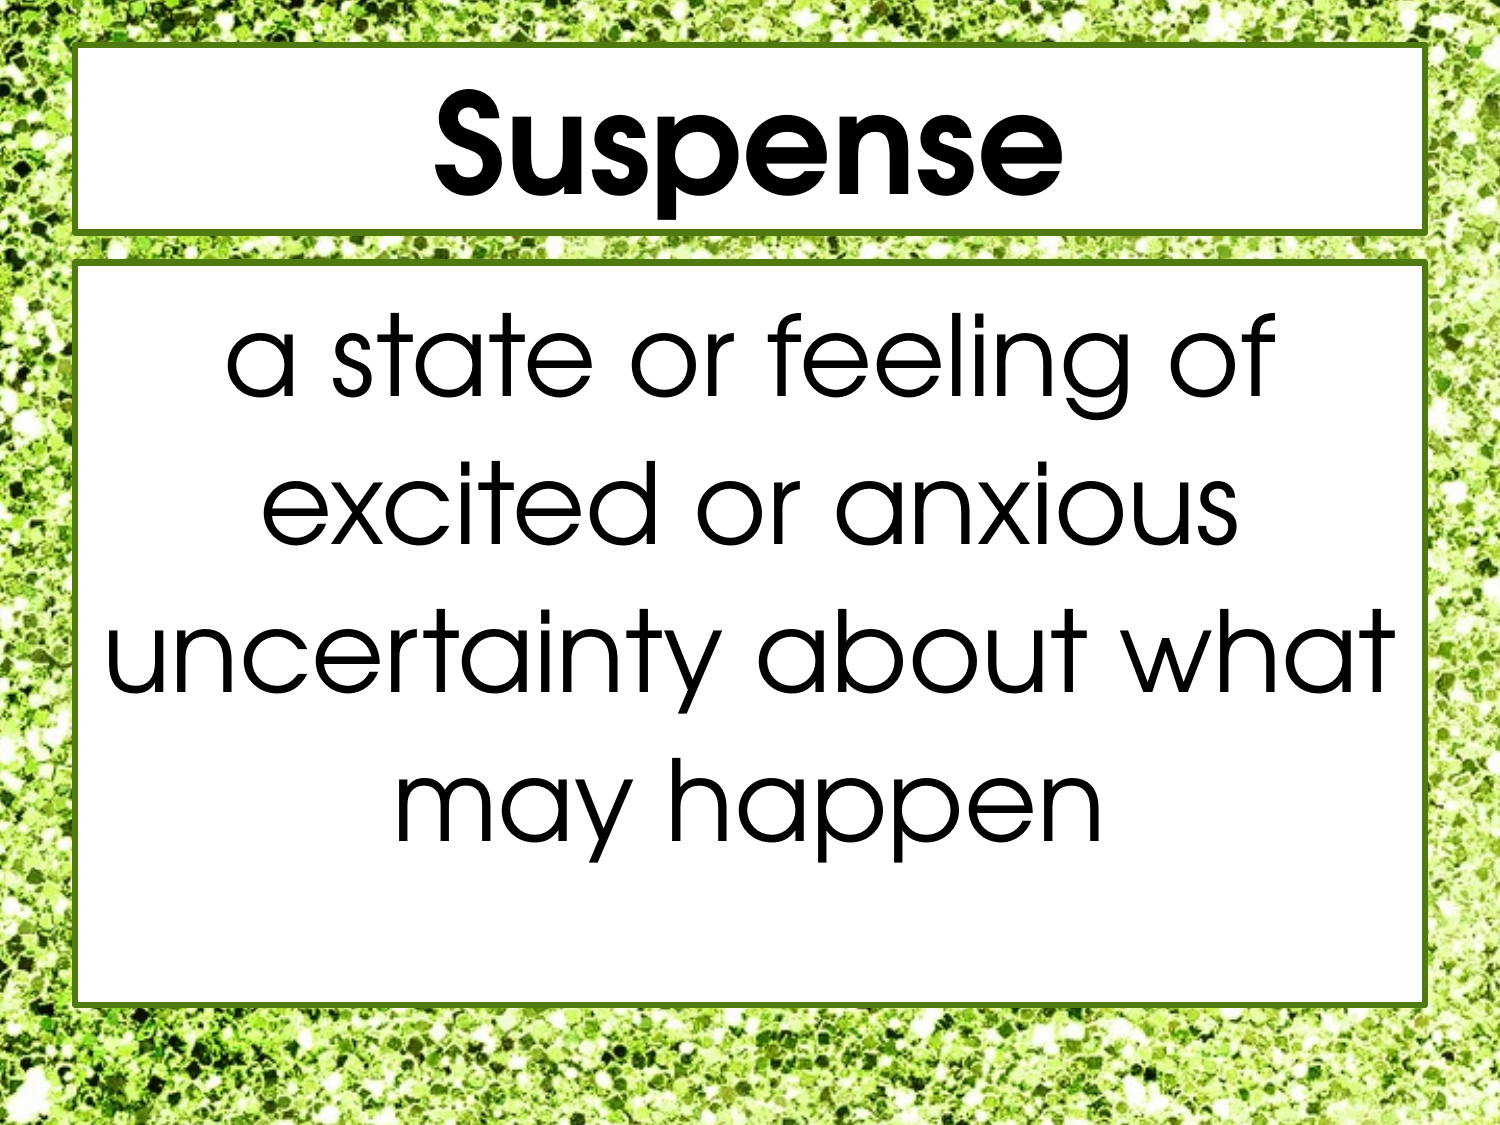

# Suspense
a state or feeling of excited or anxious uncertainty about what may happen